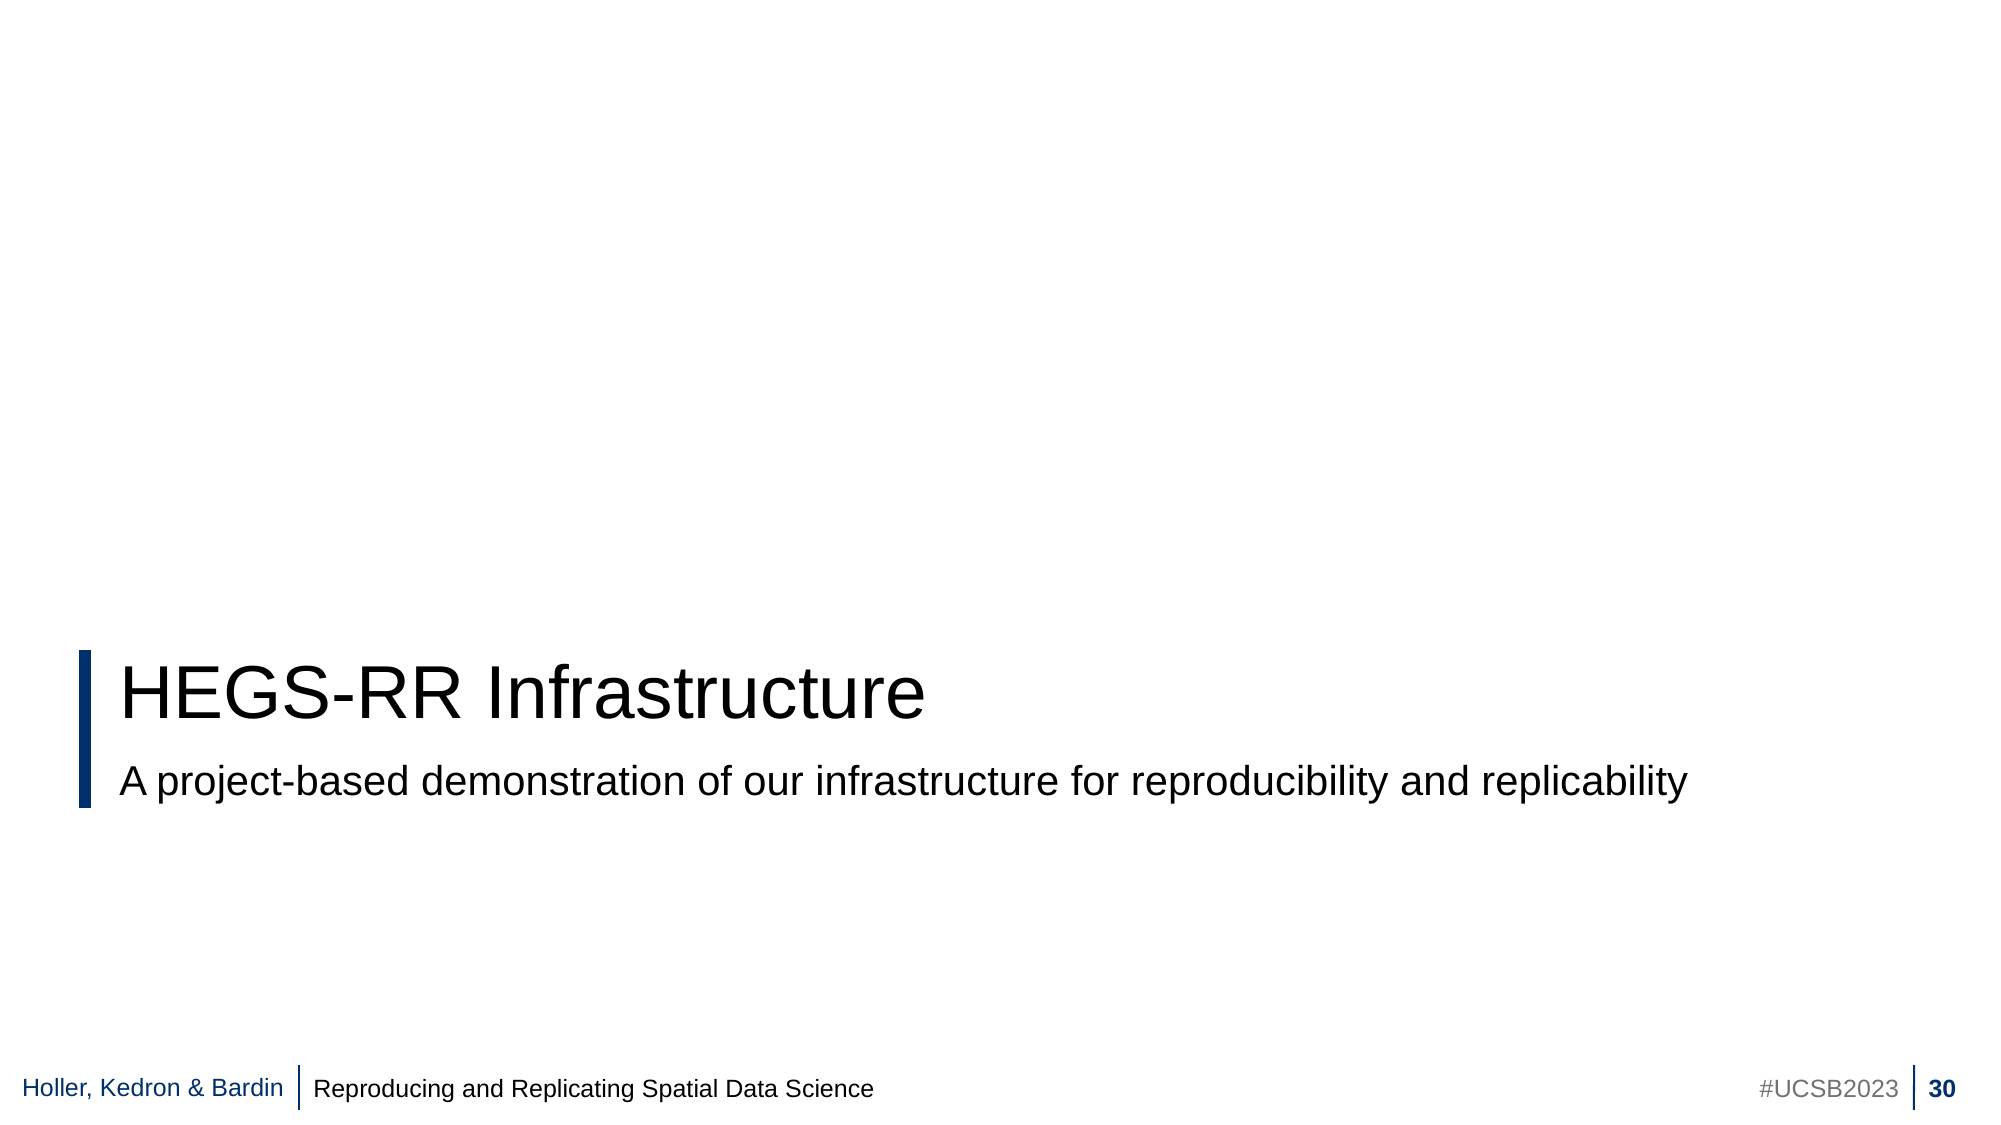

HEGS-RR Infrastructure
A project-based demonstration of our infrastructure for reproducibility and replicability